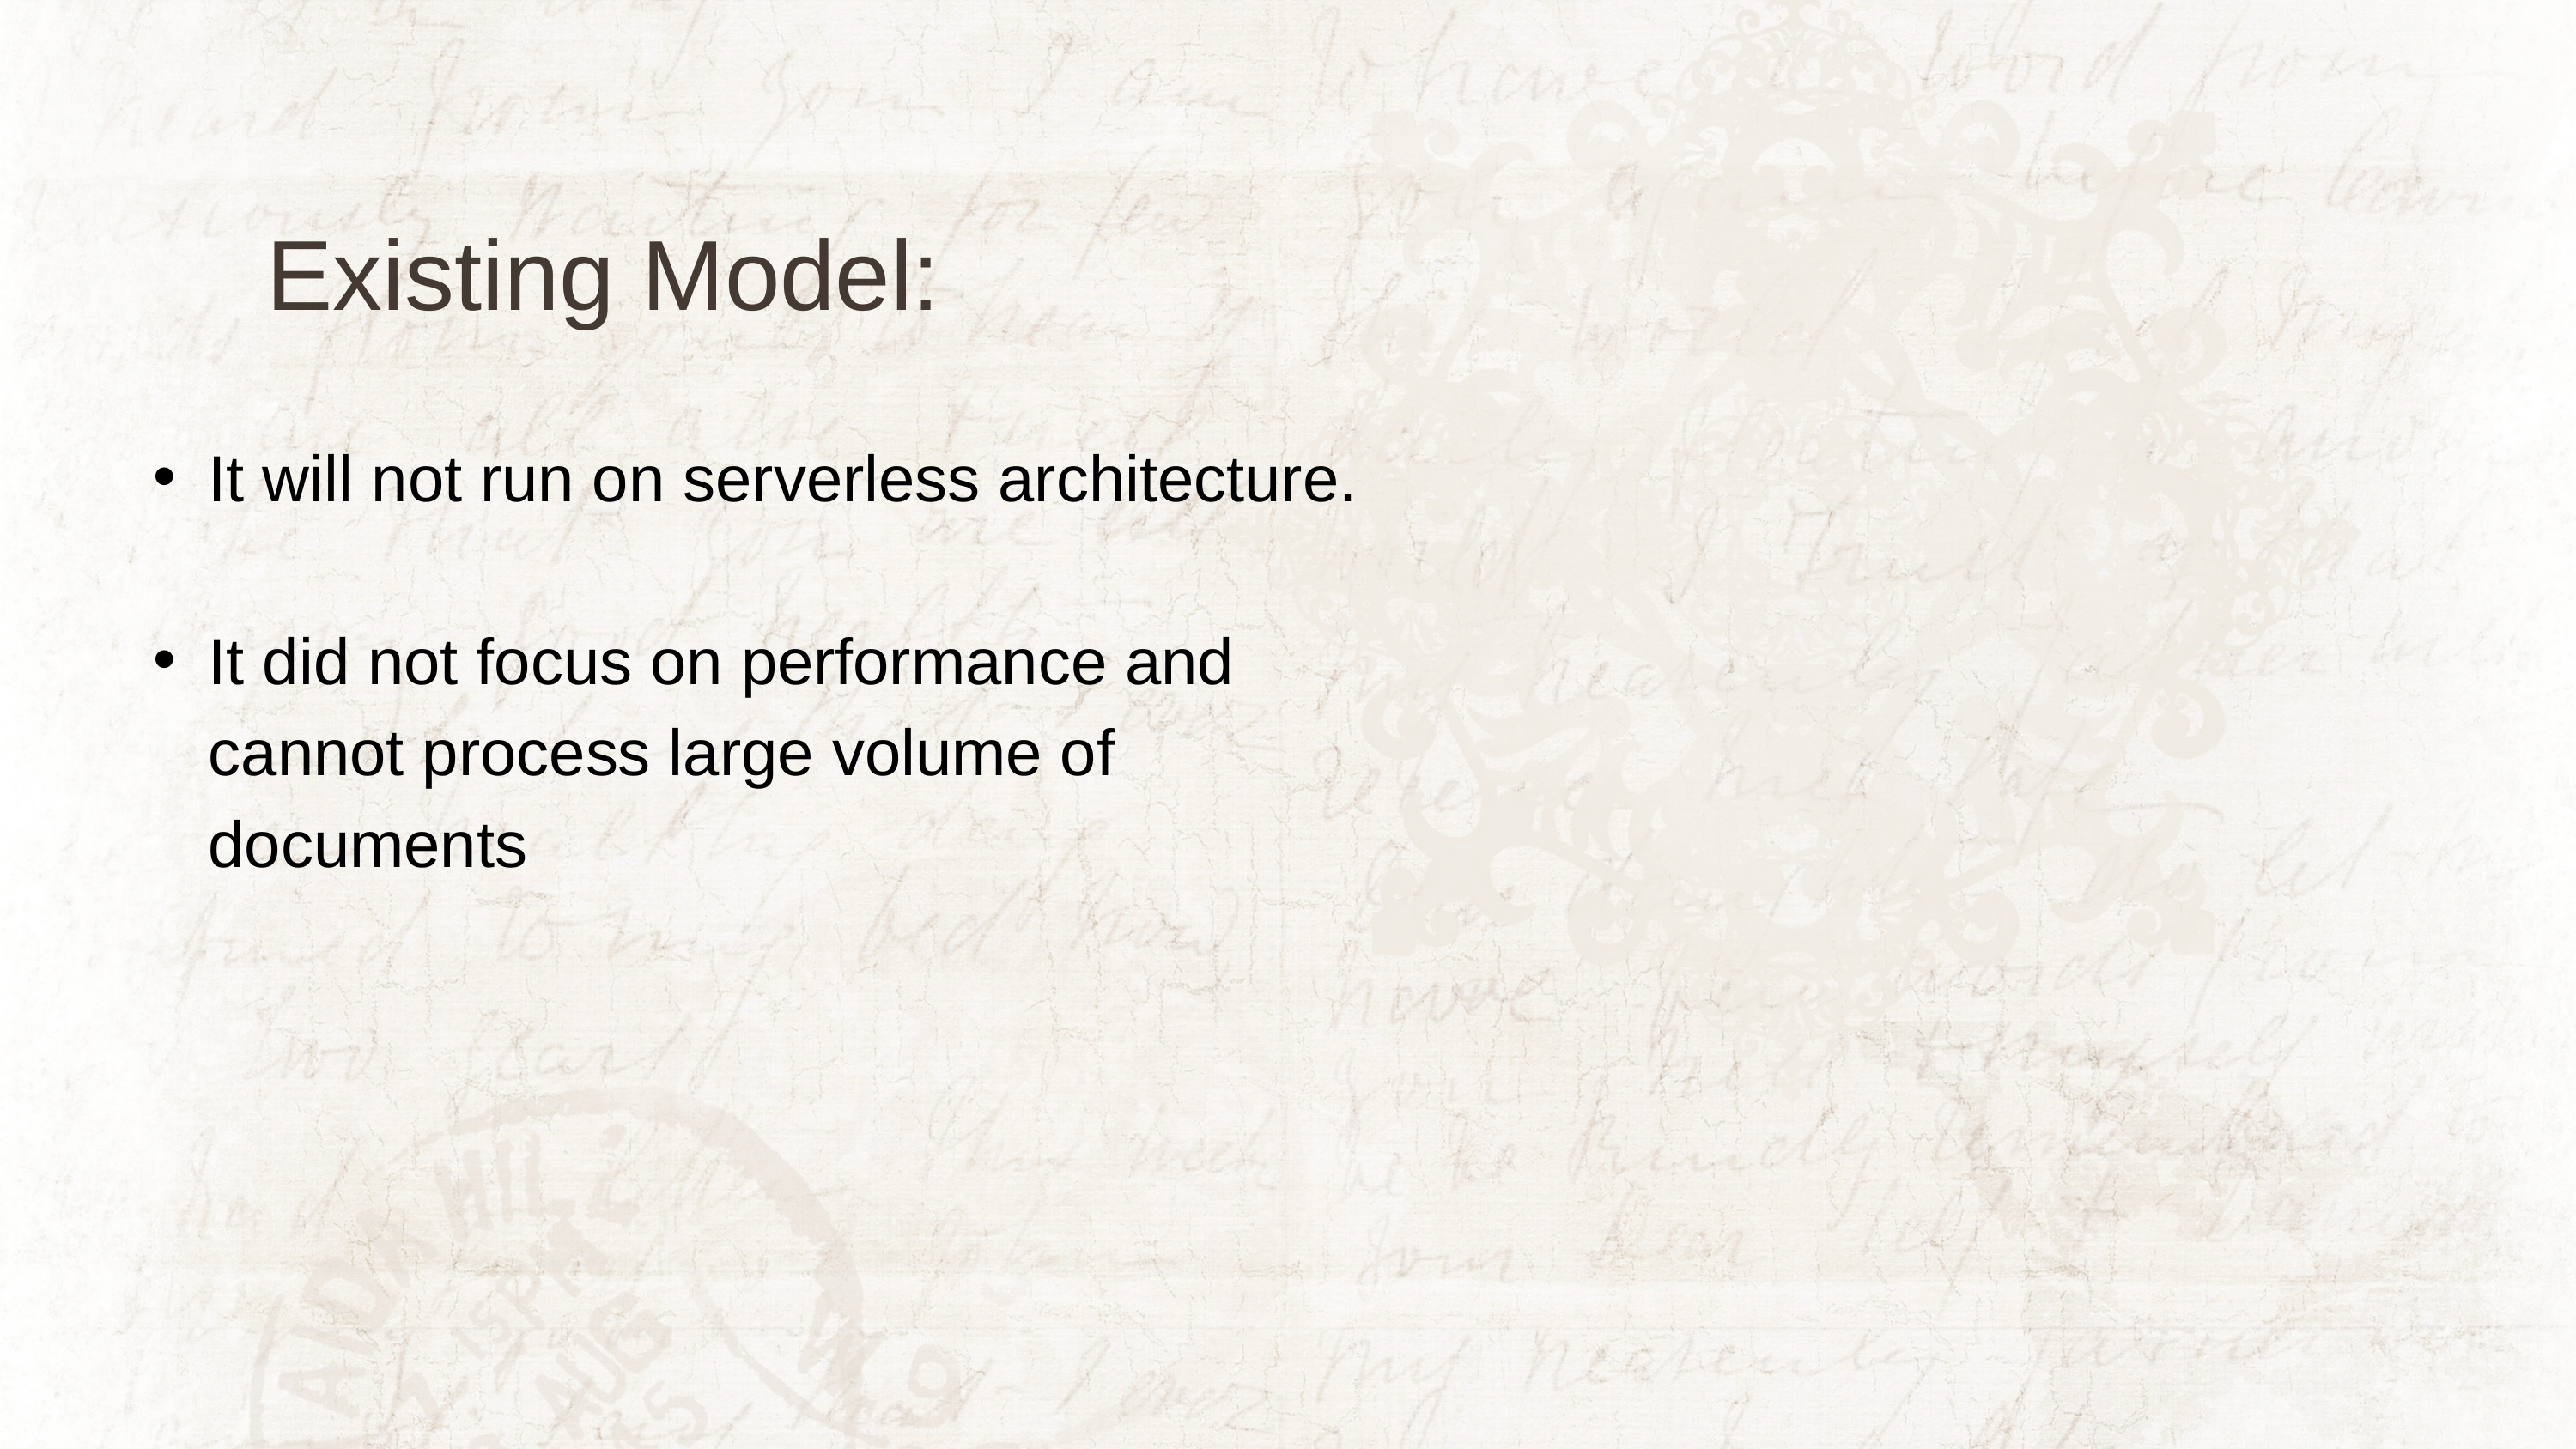

Existing Model:
It will not run on serverless architecture.

It did not focus on performance and cannot process large volume of documents